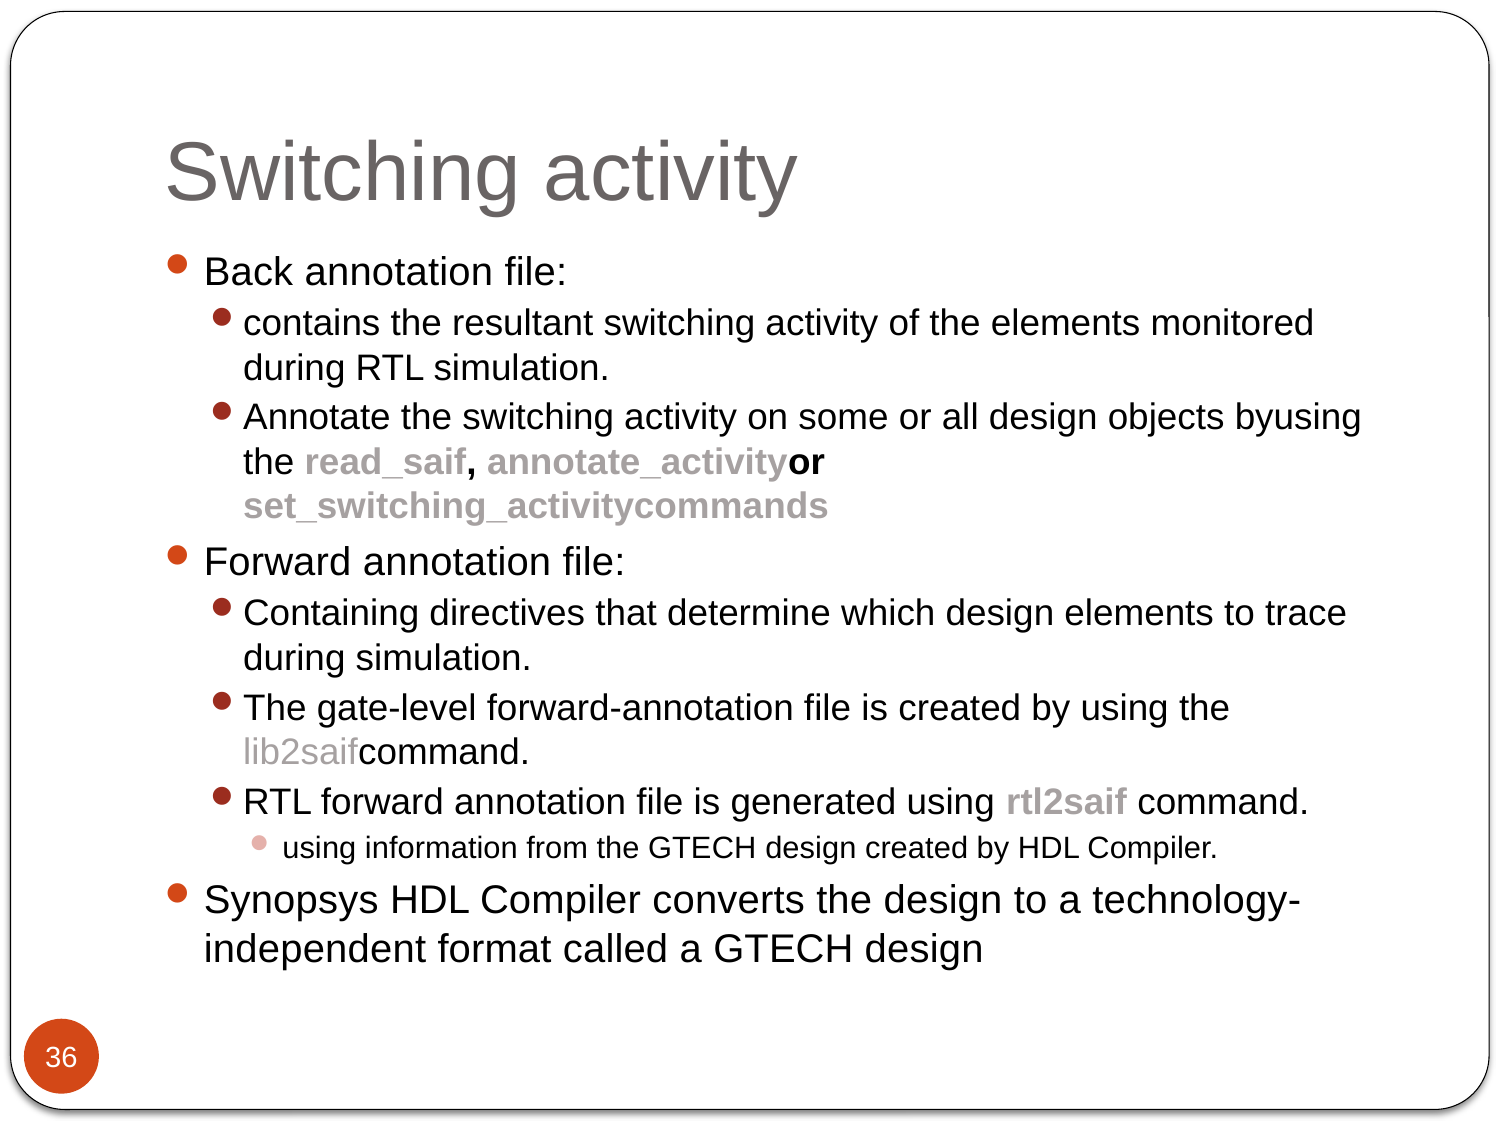

# Switching activity
Back annotation file:
contains the resultant switching activity of the elements monitored during RTL simulation.
Annotate the switching activity on some or all design objects byusing the read_saif, annotate_activityor set_switching_activitycommands
Forward annotation file:
Containing directives that determine which design elements to trace during simulation.
The gate-level forward-annotation file is created by using the lib2saifcommand.
RTL forward annotation file is generated using rtl2saif command.
using information from the GTECH design created by HDL Compiler.
Synopsys HDL Compiler converts the design to a technology-independent format called a GTECH design
36